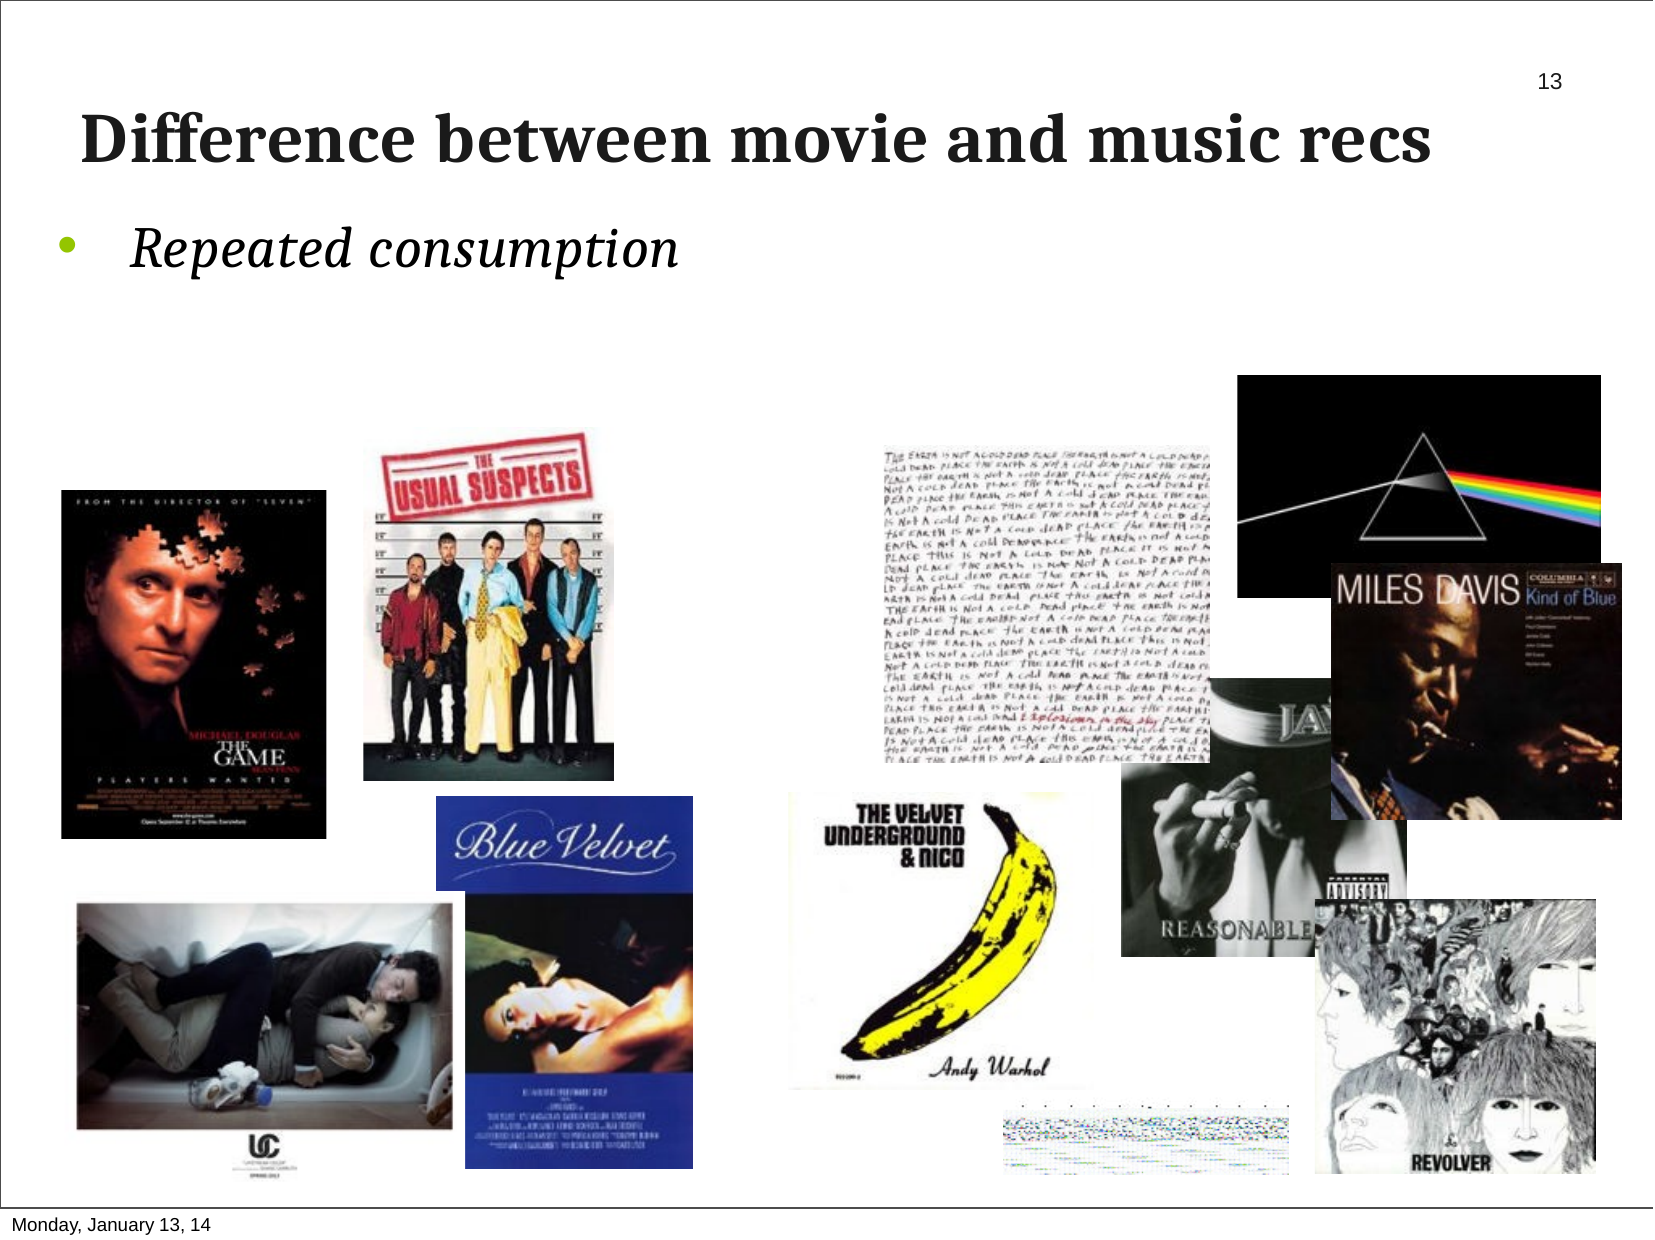

# Difference between movie and music recs
13
Repeated consumption

Monday, January 13, 14